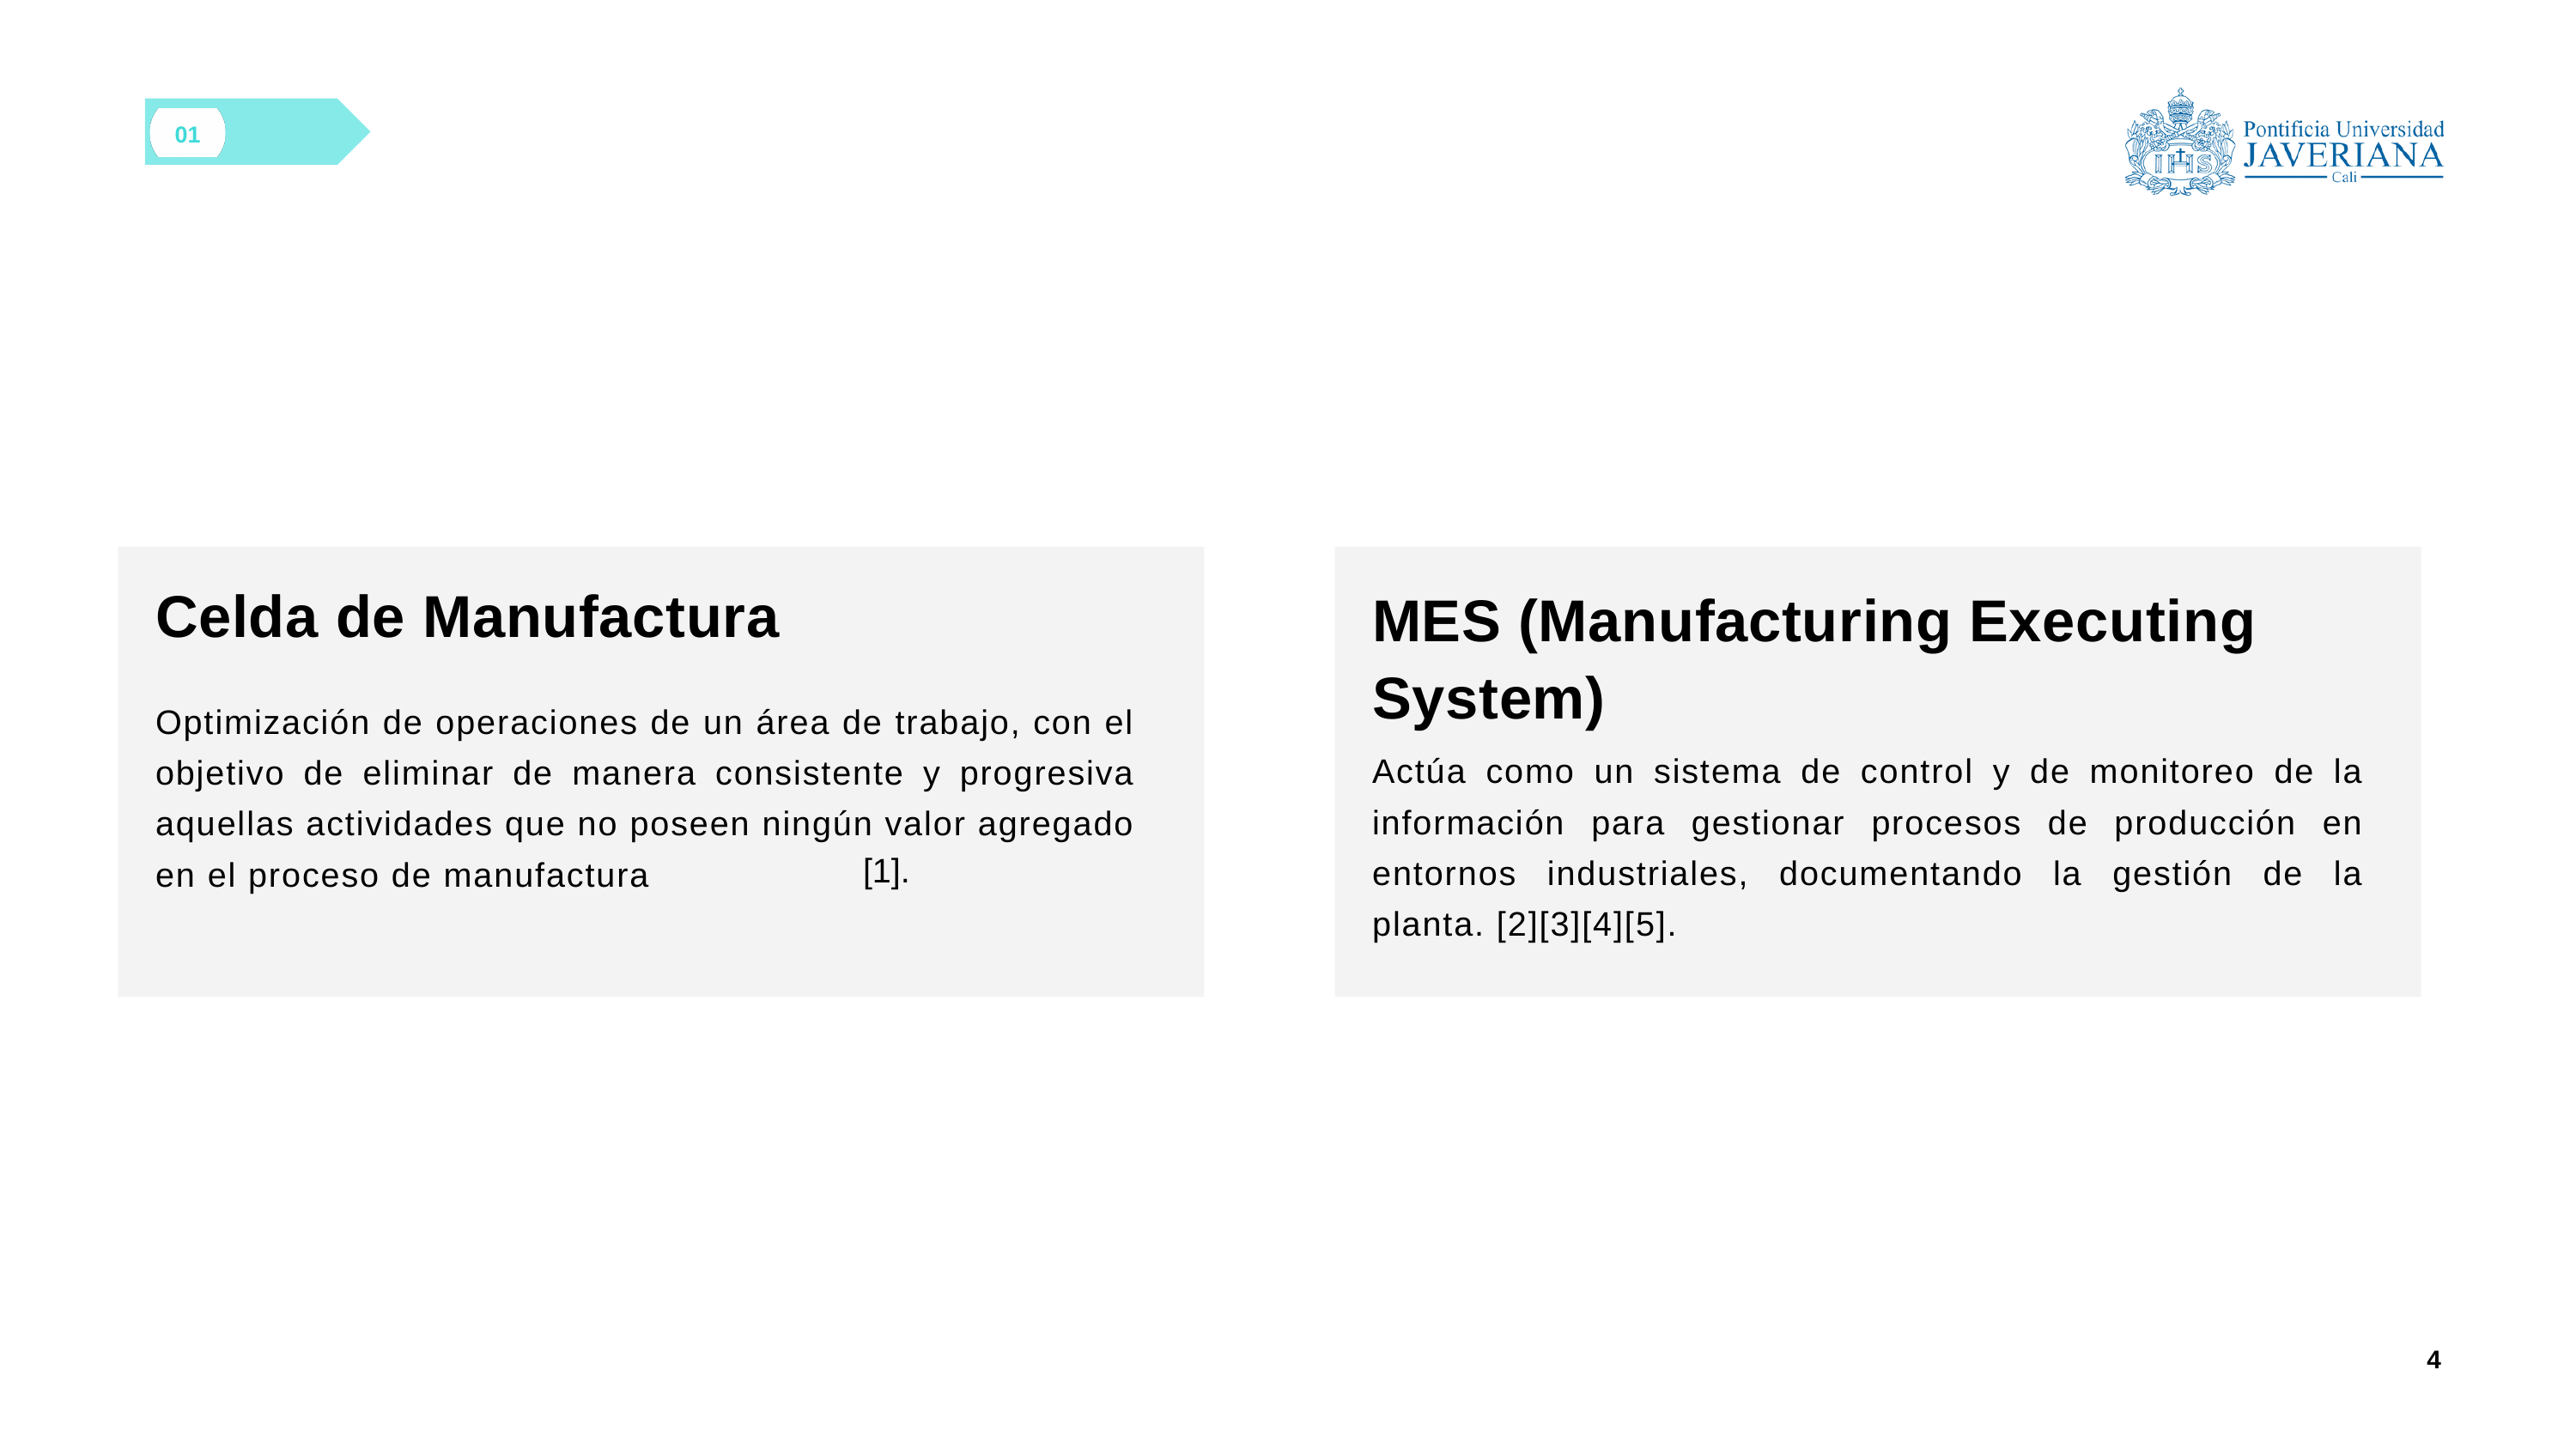

01

Celda de Manufactura
MES (Manufacturing Executing System)
Optimización de operaciones de un área de trabajo, con el objetivo de eliminar de manera consistente y progresiva aquellas actividades que no poseen ningún valor agregado en el proceso de manufactura
Actúa como un sistema de control y de monitoreo de la información para gestionar procesos de producción en entornos industriales, documentando la gestión de la planta. [2][3][4][5].

[1].
4